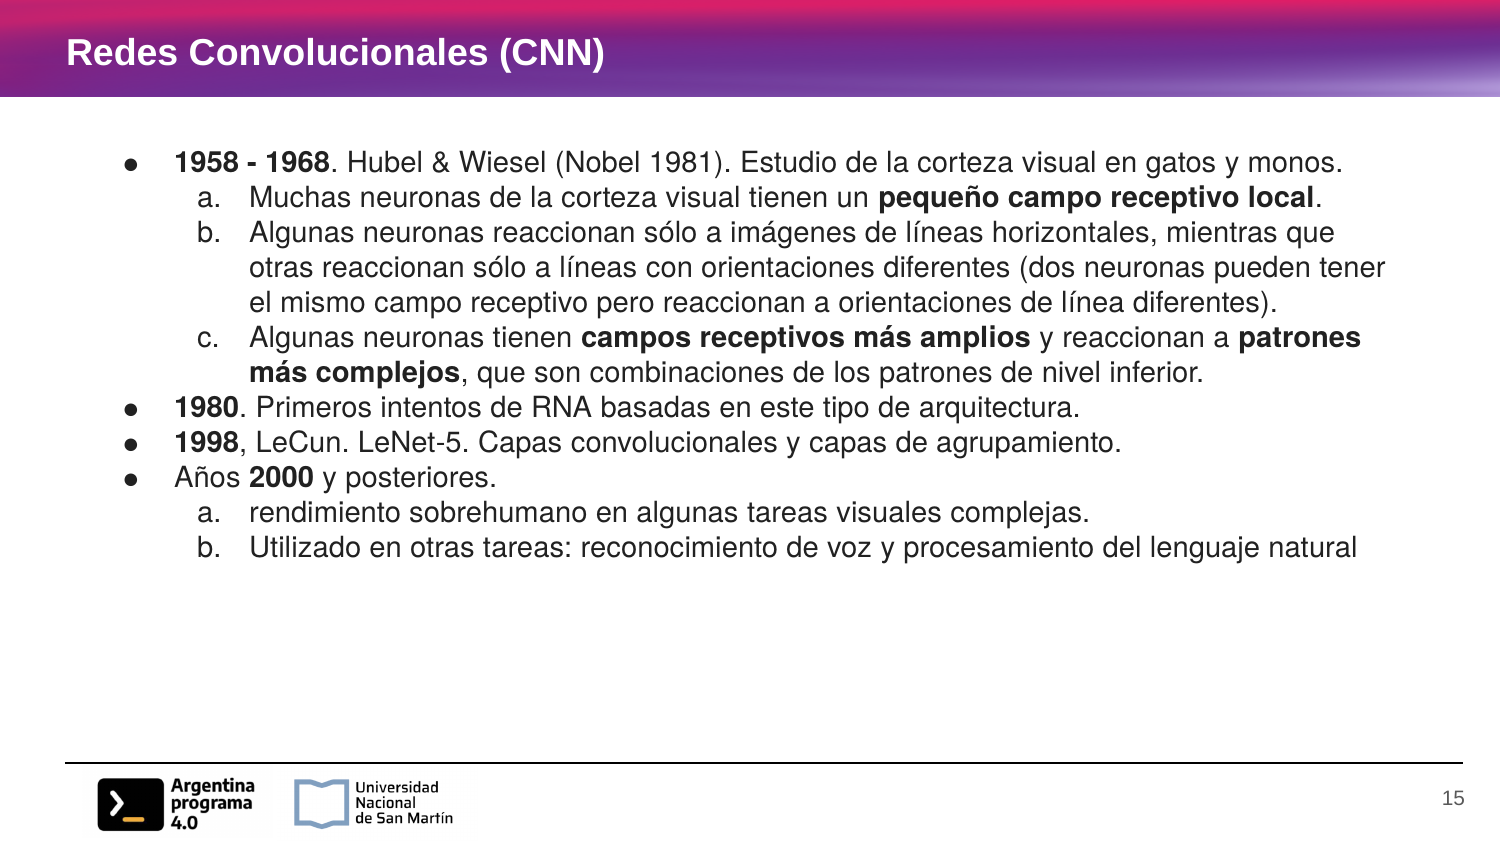

# Redes Convolucionales (CNN)
1958 - 1968. Hubel & Wiesel (Nobel 1981). Estudio de la corteza visual en gatos y monos.
Muchas neuronas de la corteza visual tienen un pequeño campo receptivo local.
Algunas neuronas reaccionan sólo a imágenes de líneas horizontales, mientras que otras reaccionan sólo a líneas con orientaciones diferentes (dos neuronas pueden tener el mismo campo receptivo pero reaccionan a orientaciones de línea diferentes).
Algunas neuronas tienen campos receptivos más amplios y reaccionan a patrones más complejos, que son combinaciones de los patrones de nivel inferior.
1980. Primeros intentos de RNA basadas en este tipo de arquitectura.
1998, LeCun. LeNet-5. Capas convolucionales y capas de agrupamiento.
Años 2000 y posteriores.
rendimiento sobrehumano en algunas tareas visuales complejas.
Utilizado en otras tareas: reconocimiento de voz y procesamiento del lenguaje natural

15